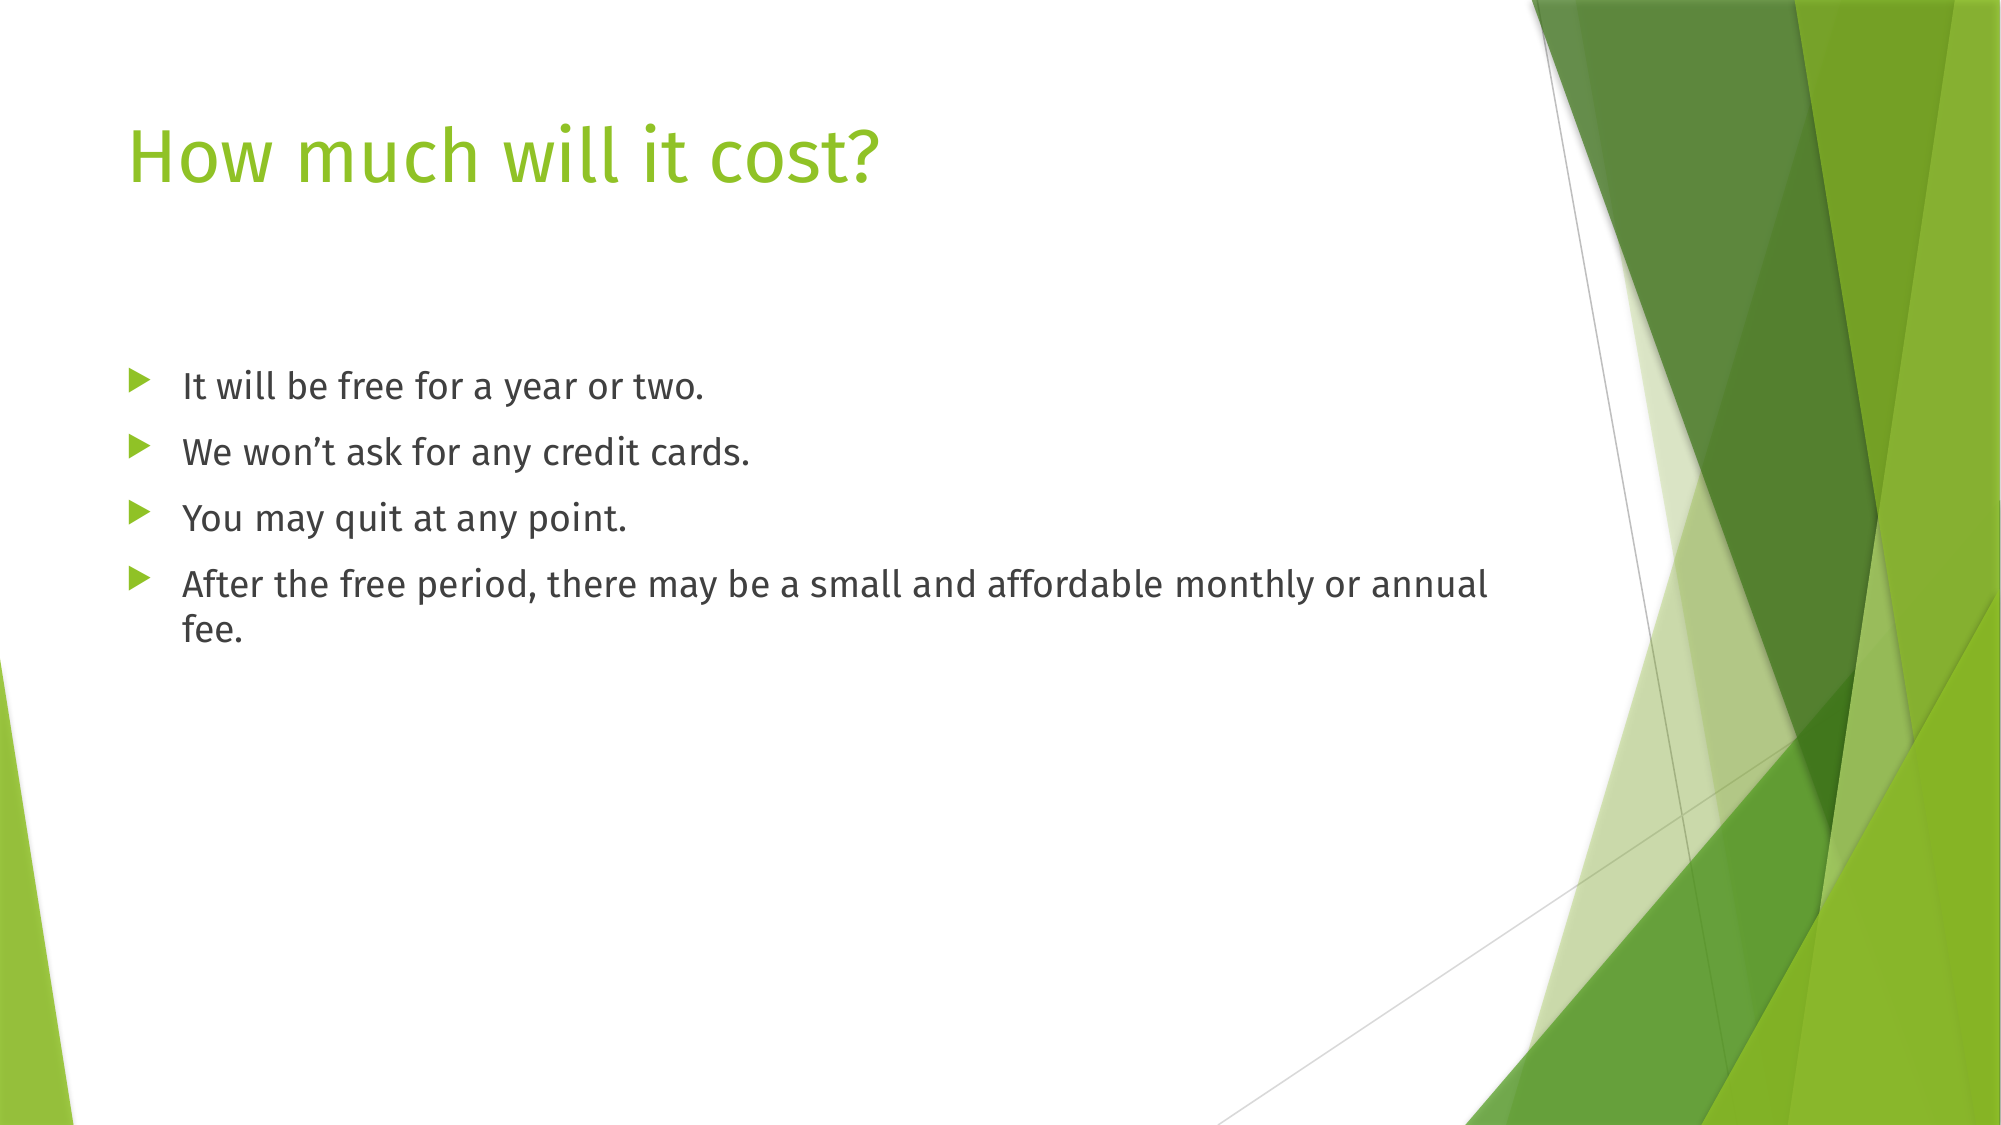

# How much will it cost?
It will be free for a year or two.
We won’t ask for any credit cards.
You may quit at any point.
After the free period, there may be a small and affordable monthly or annual fee.